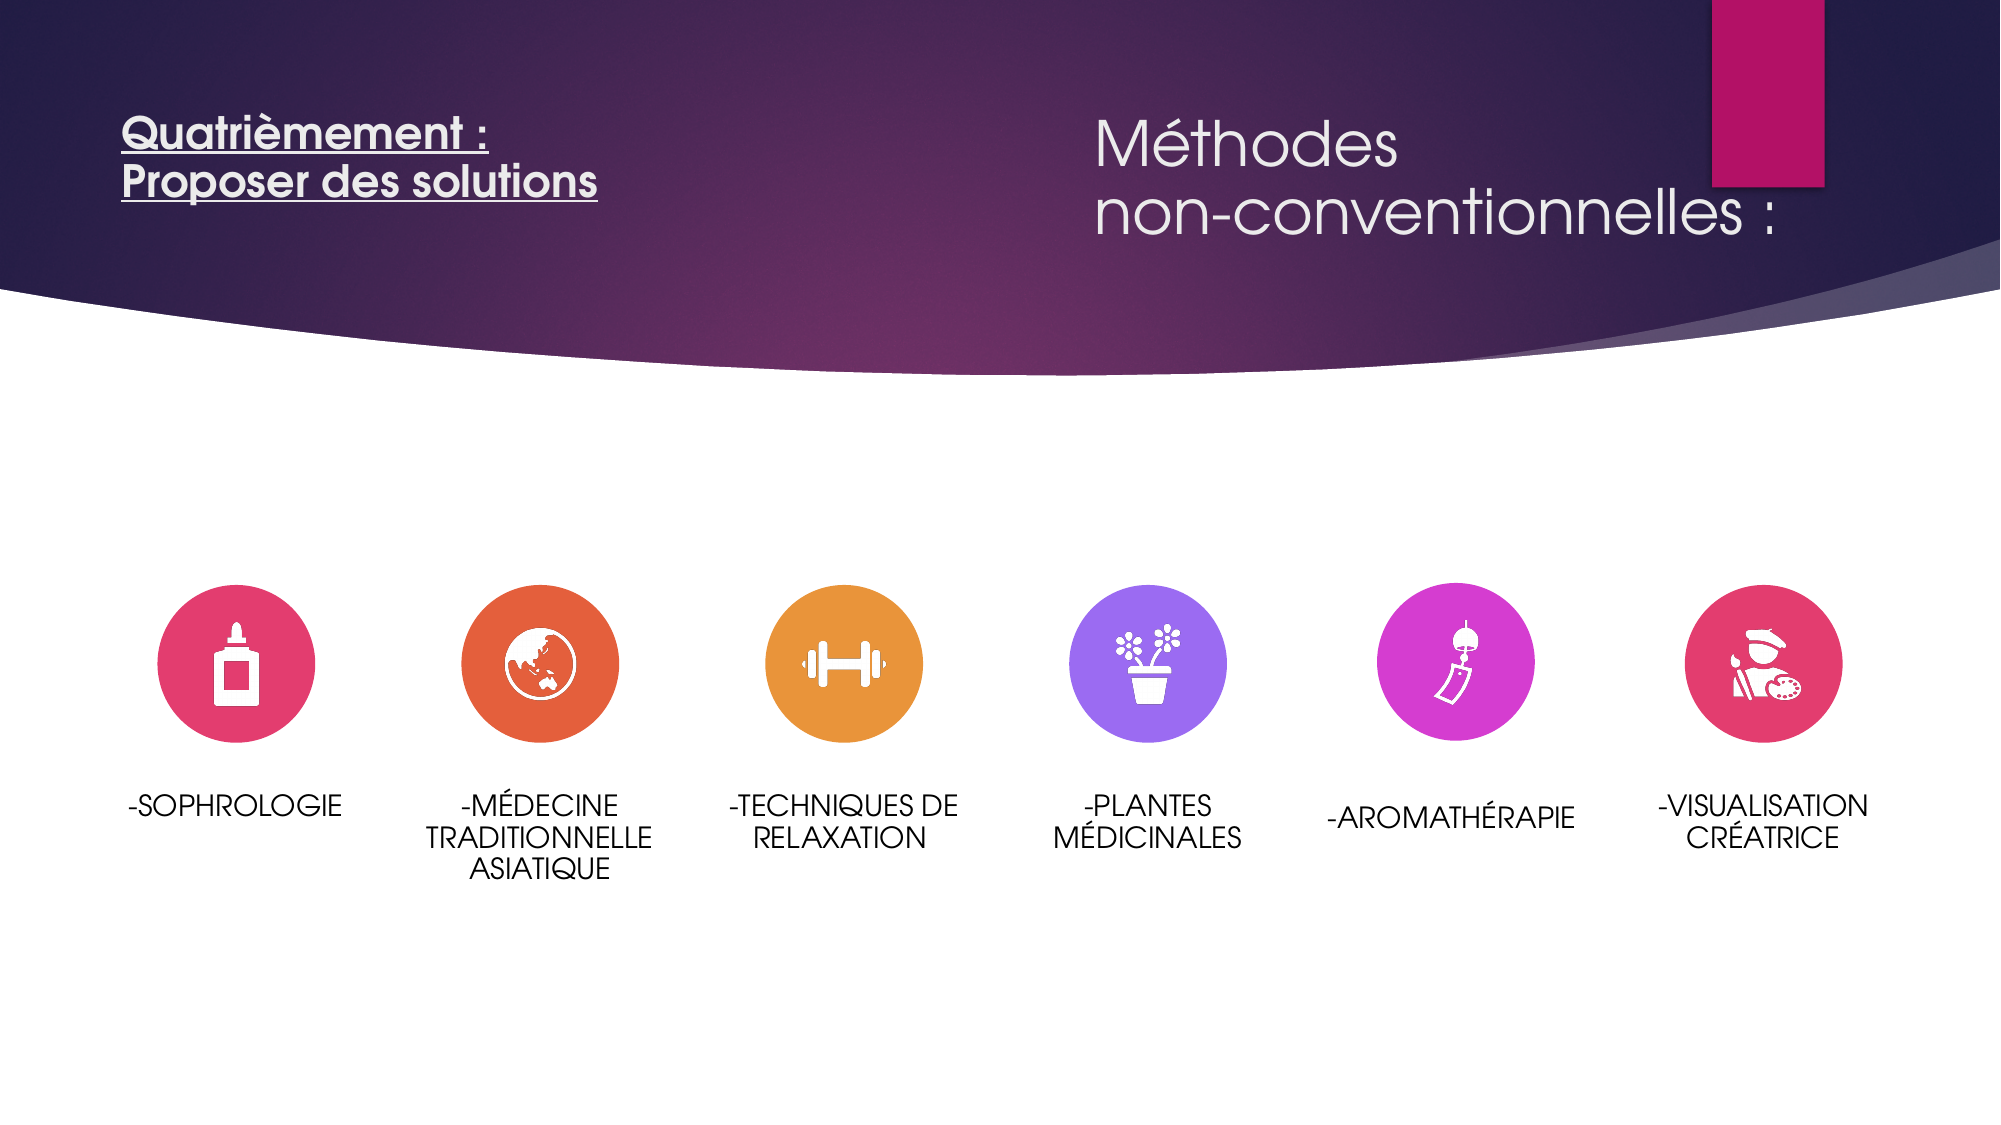

# Quatrièmement : Proposer des solutions
Méthodes
non-conventionnelles :

-Sophrologie
-Médecine traditionnelle asiatique
-Techniques de relaxation
-Plantes médicinales
-Aromathérapie
-Visualisation créatrice